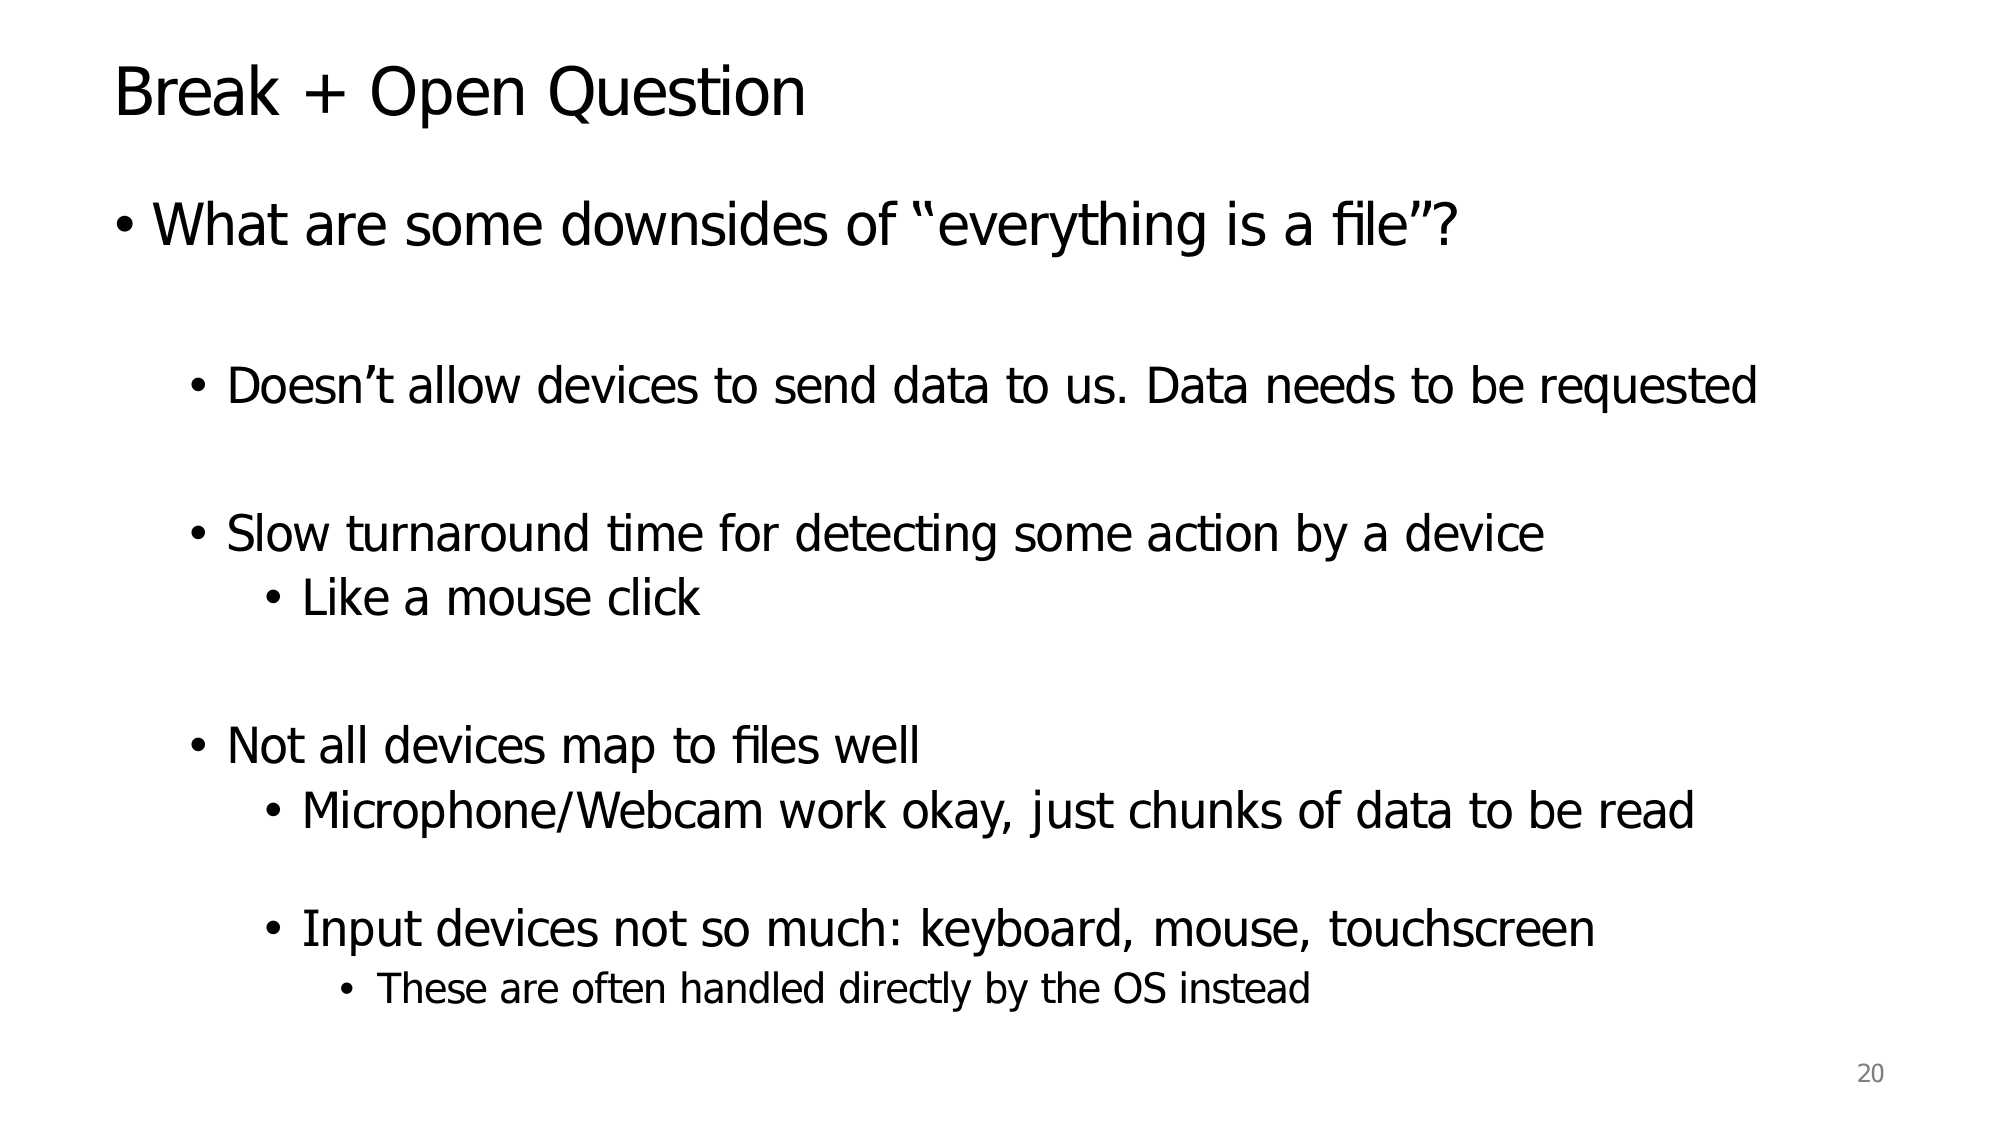

# Break + Open Question
What are some downsides of “everything is a file”?

Doesn’t allow devices to send data to us. Data needs to be requested

Slow turnaround time for detecting some action by a device
Like a mouse click

Not all devices map to files well
Microphone/Webcam work okay, just chunks of data to be read
Input devices not so much: keyboard, mouse, touchscreen
These are often handled directly by the OS instead
20